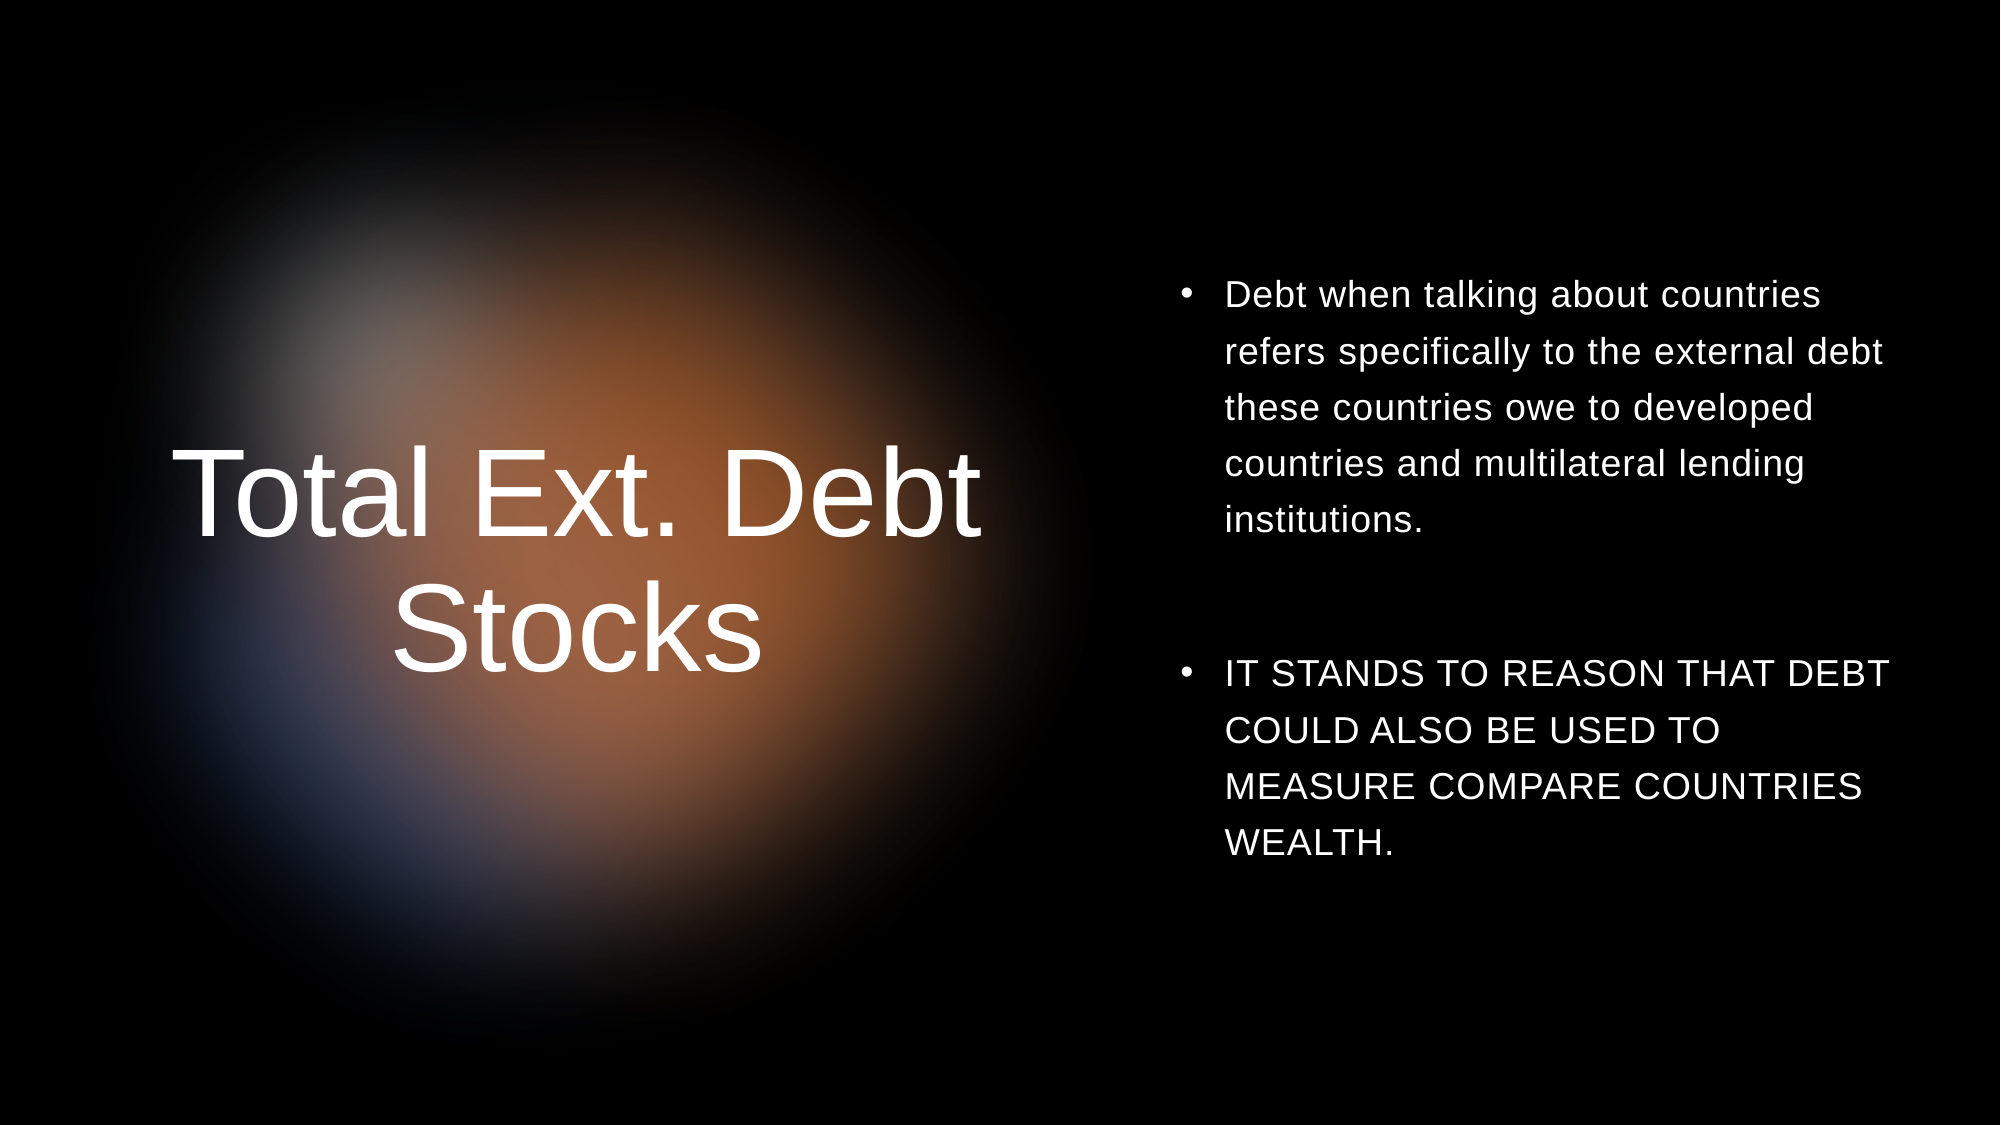

Debt when talking about countries refers specifically to the external debt these countries owe to developed countries and multilateral lending institutions.

IT STANDS TO REASON THAT DEBT COULD ALSO BE USED TO MEASURE COMPARE COUNTRIES WEALTH.
# Total Ext. Debt Stocks